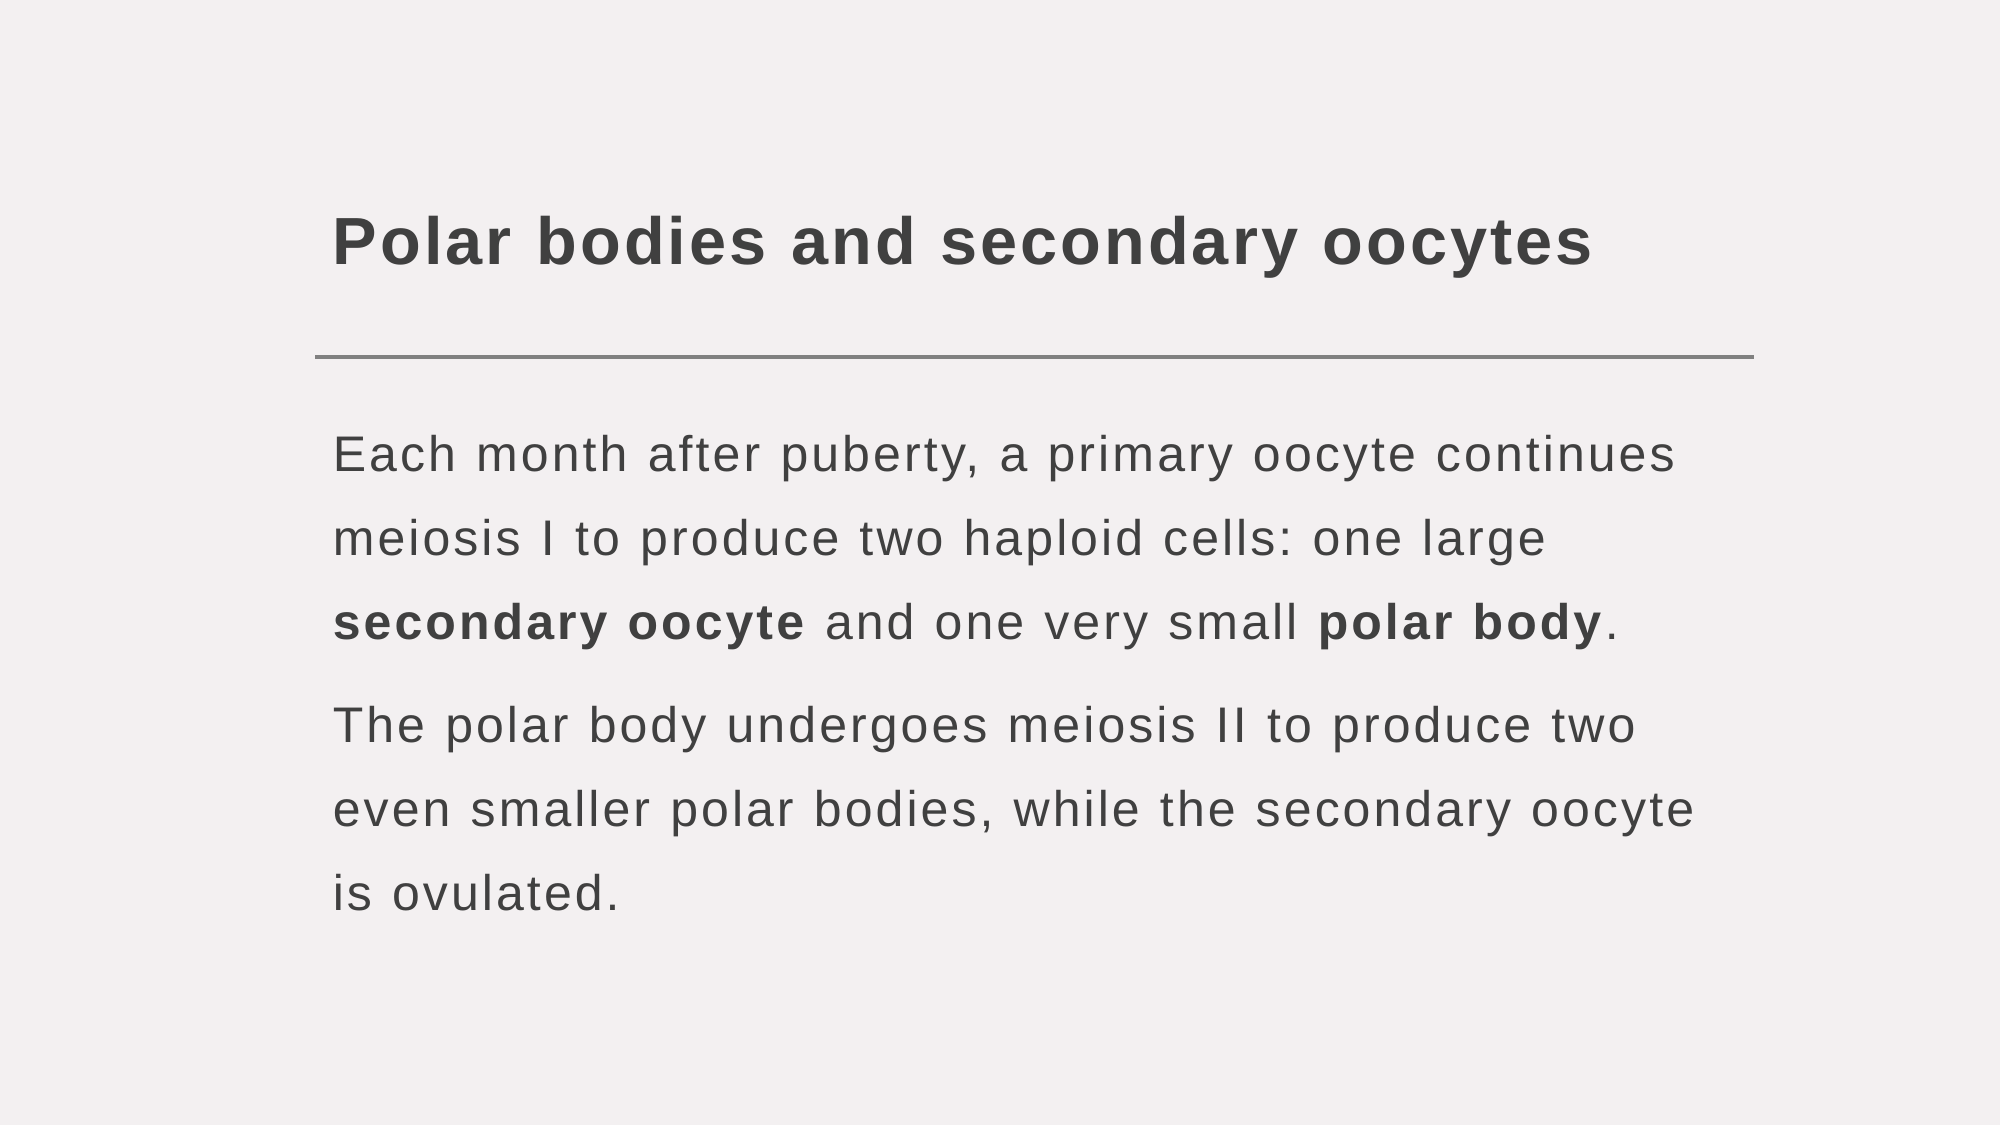

# Polar bodies and secondary oocytes
Each month after puberty, a primary oocyte continues meiosis I to produce two haploid cells: one large secondary oocyte and one very small polar body.
The polar body undergoes meiosis II to produce two even smaller polar bodies, while the secondary oocyte is ovulated.